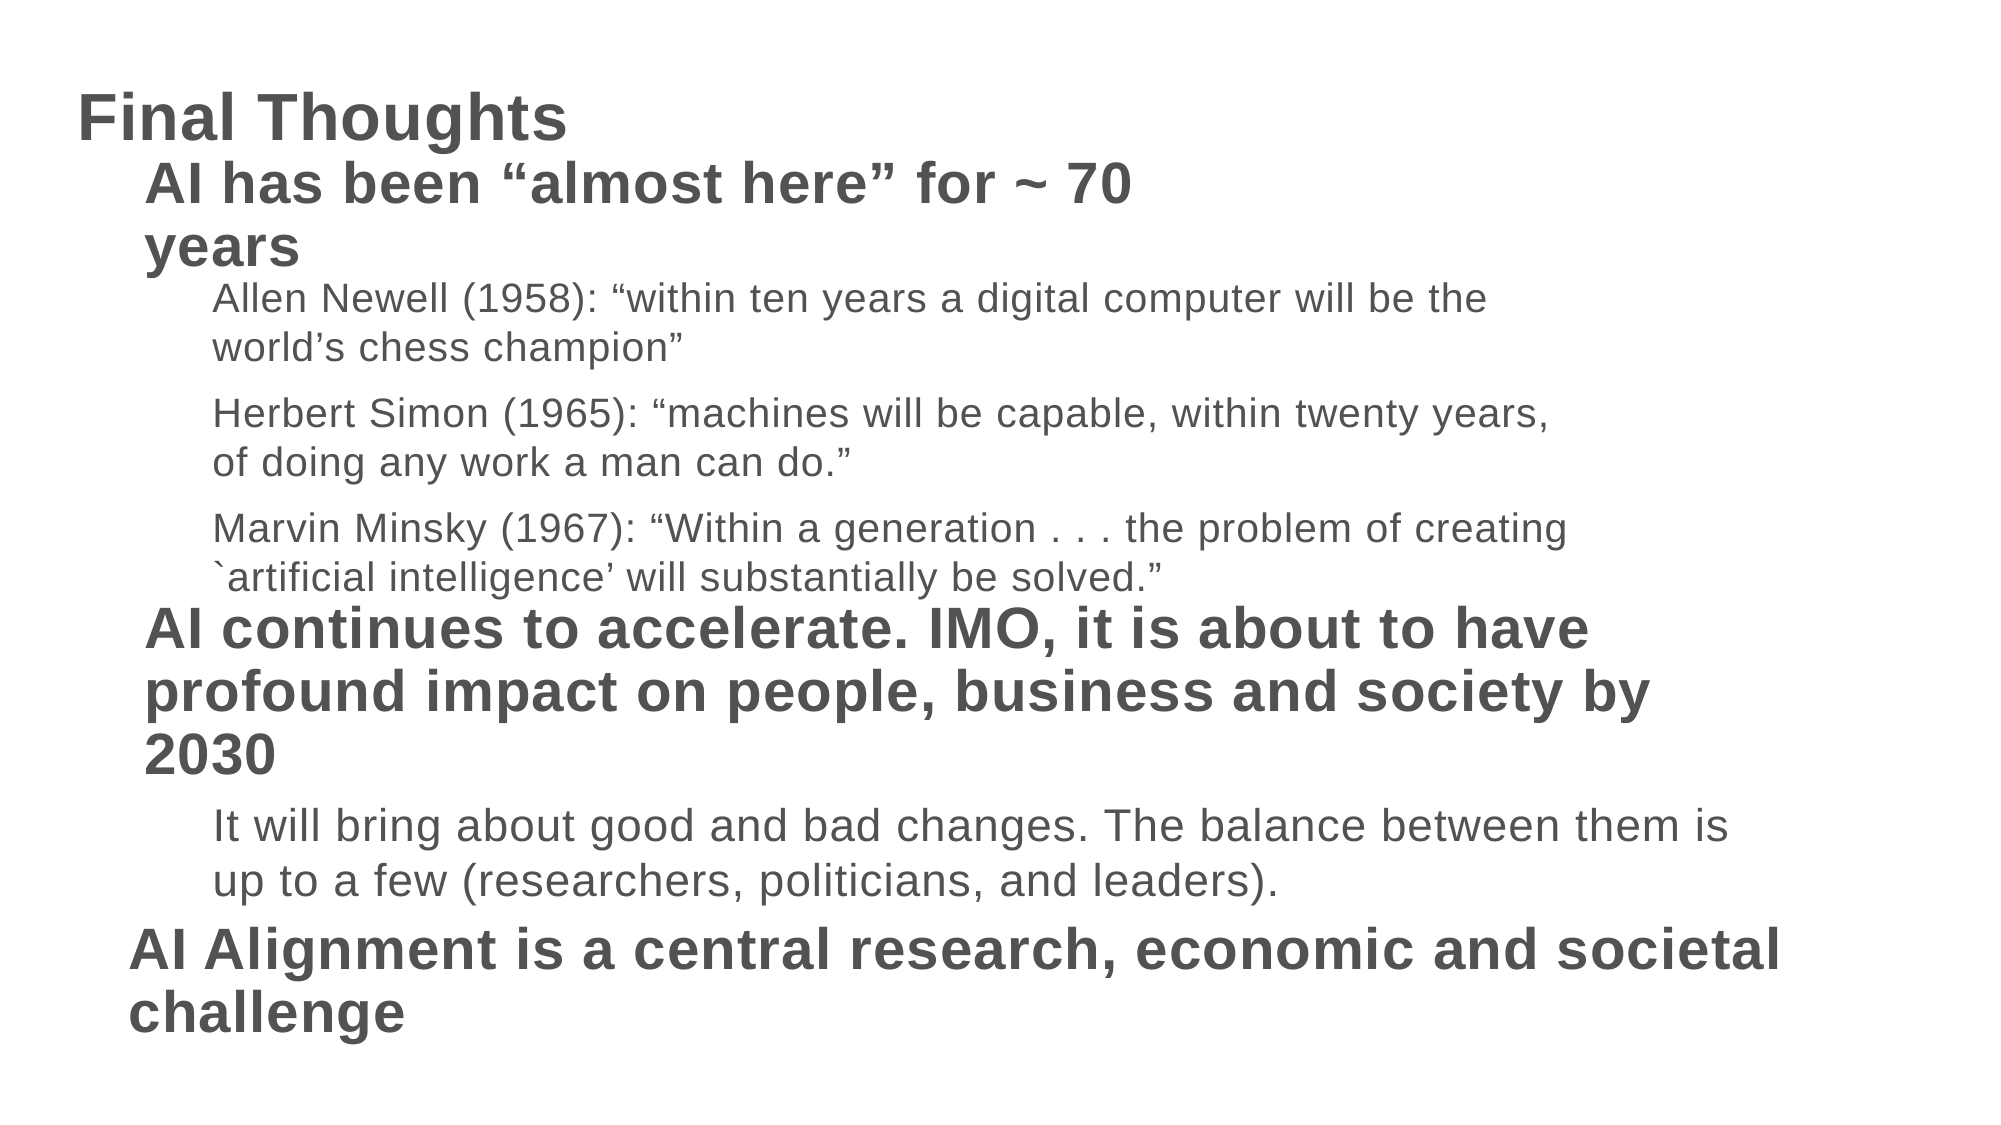

# Final Thoughts
AI has been “almost here” for ~ 70 years
Allen Newell (1958): “within ten years a digital computer will be the world’s chess champion”
Herbert Simon (1965): “machines will be capable, within twenty years, of doing any work a man can do.”
Marvin Minsky (1967): “Within a generation . . . the problem of creating `artificial intelligence’ will substantially be solved.”
AI continues to accelerate. IMO, it is about to have profound impact on people, business and society by 2030
It will bring about good and bad changes. The balance between them is up to a few (researchers, politicians, and leaders).
AI Alignment is a central research, economic and societal challenge